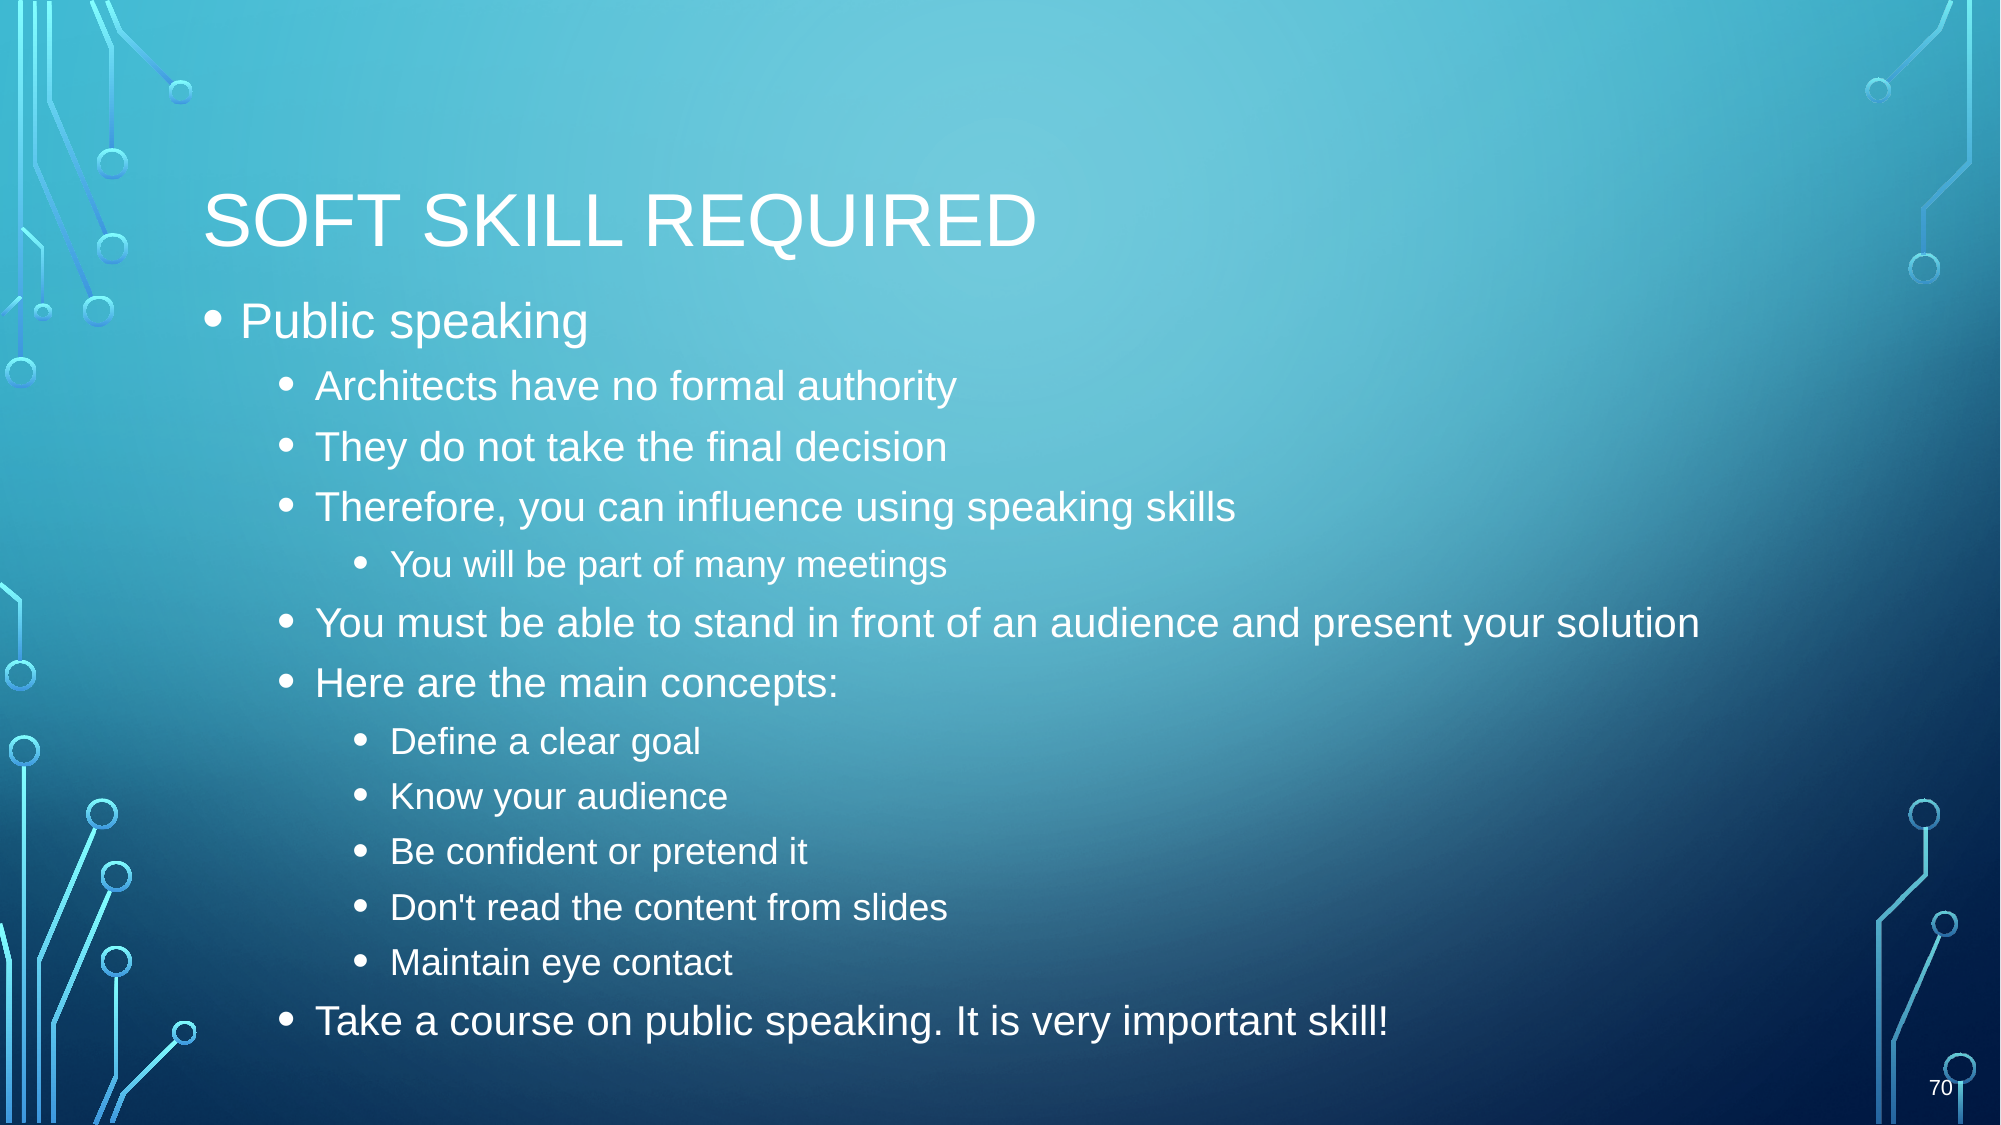

# Soft skill required
Public speaking
Architects have no formal authority
They do not take the final decision
Therefore, you can influence using speaking skills
You will be part of many meetings
You must be able to stand in front of an audience and present your solution
Here are the main concepts:
Define a clear goal
Know your audience
Be confident or pretend it
Don't read the content from slides
Maintain eye contact
Take a course on public speaking. It is very important skill!

70